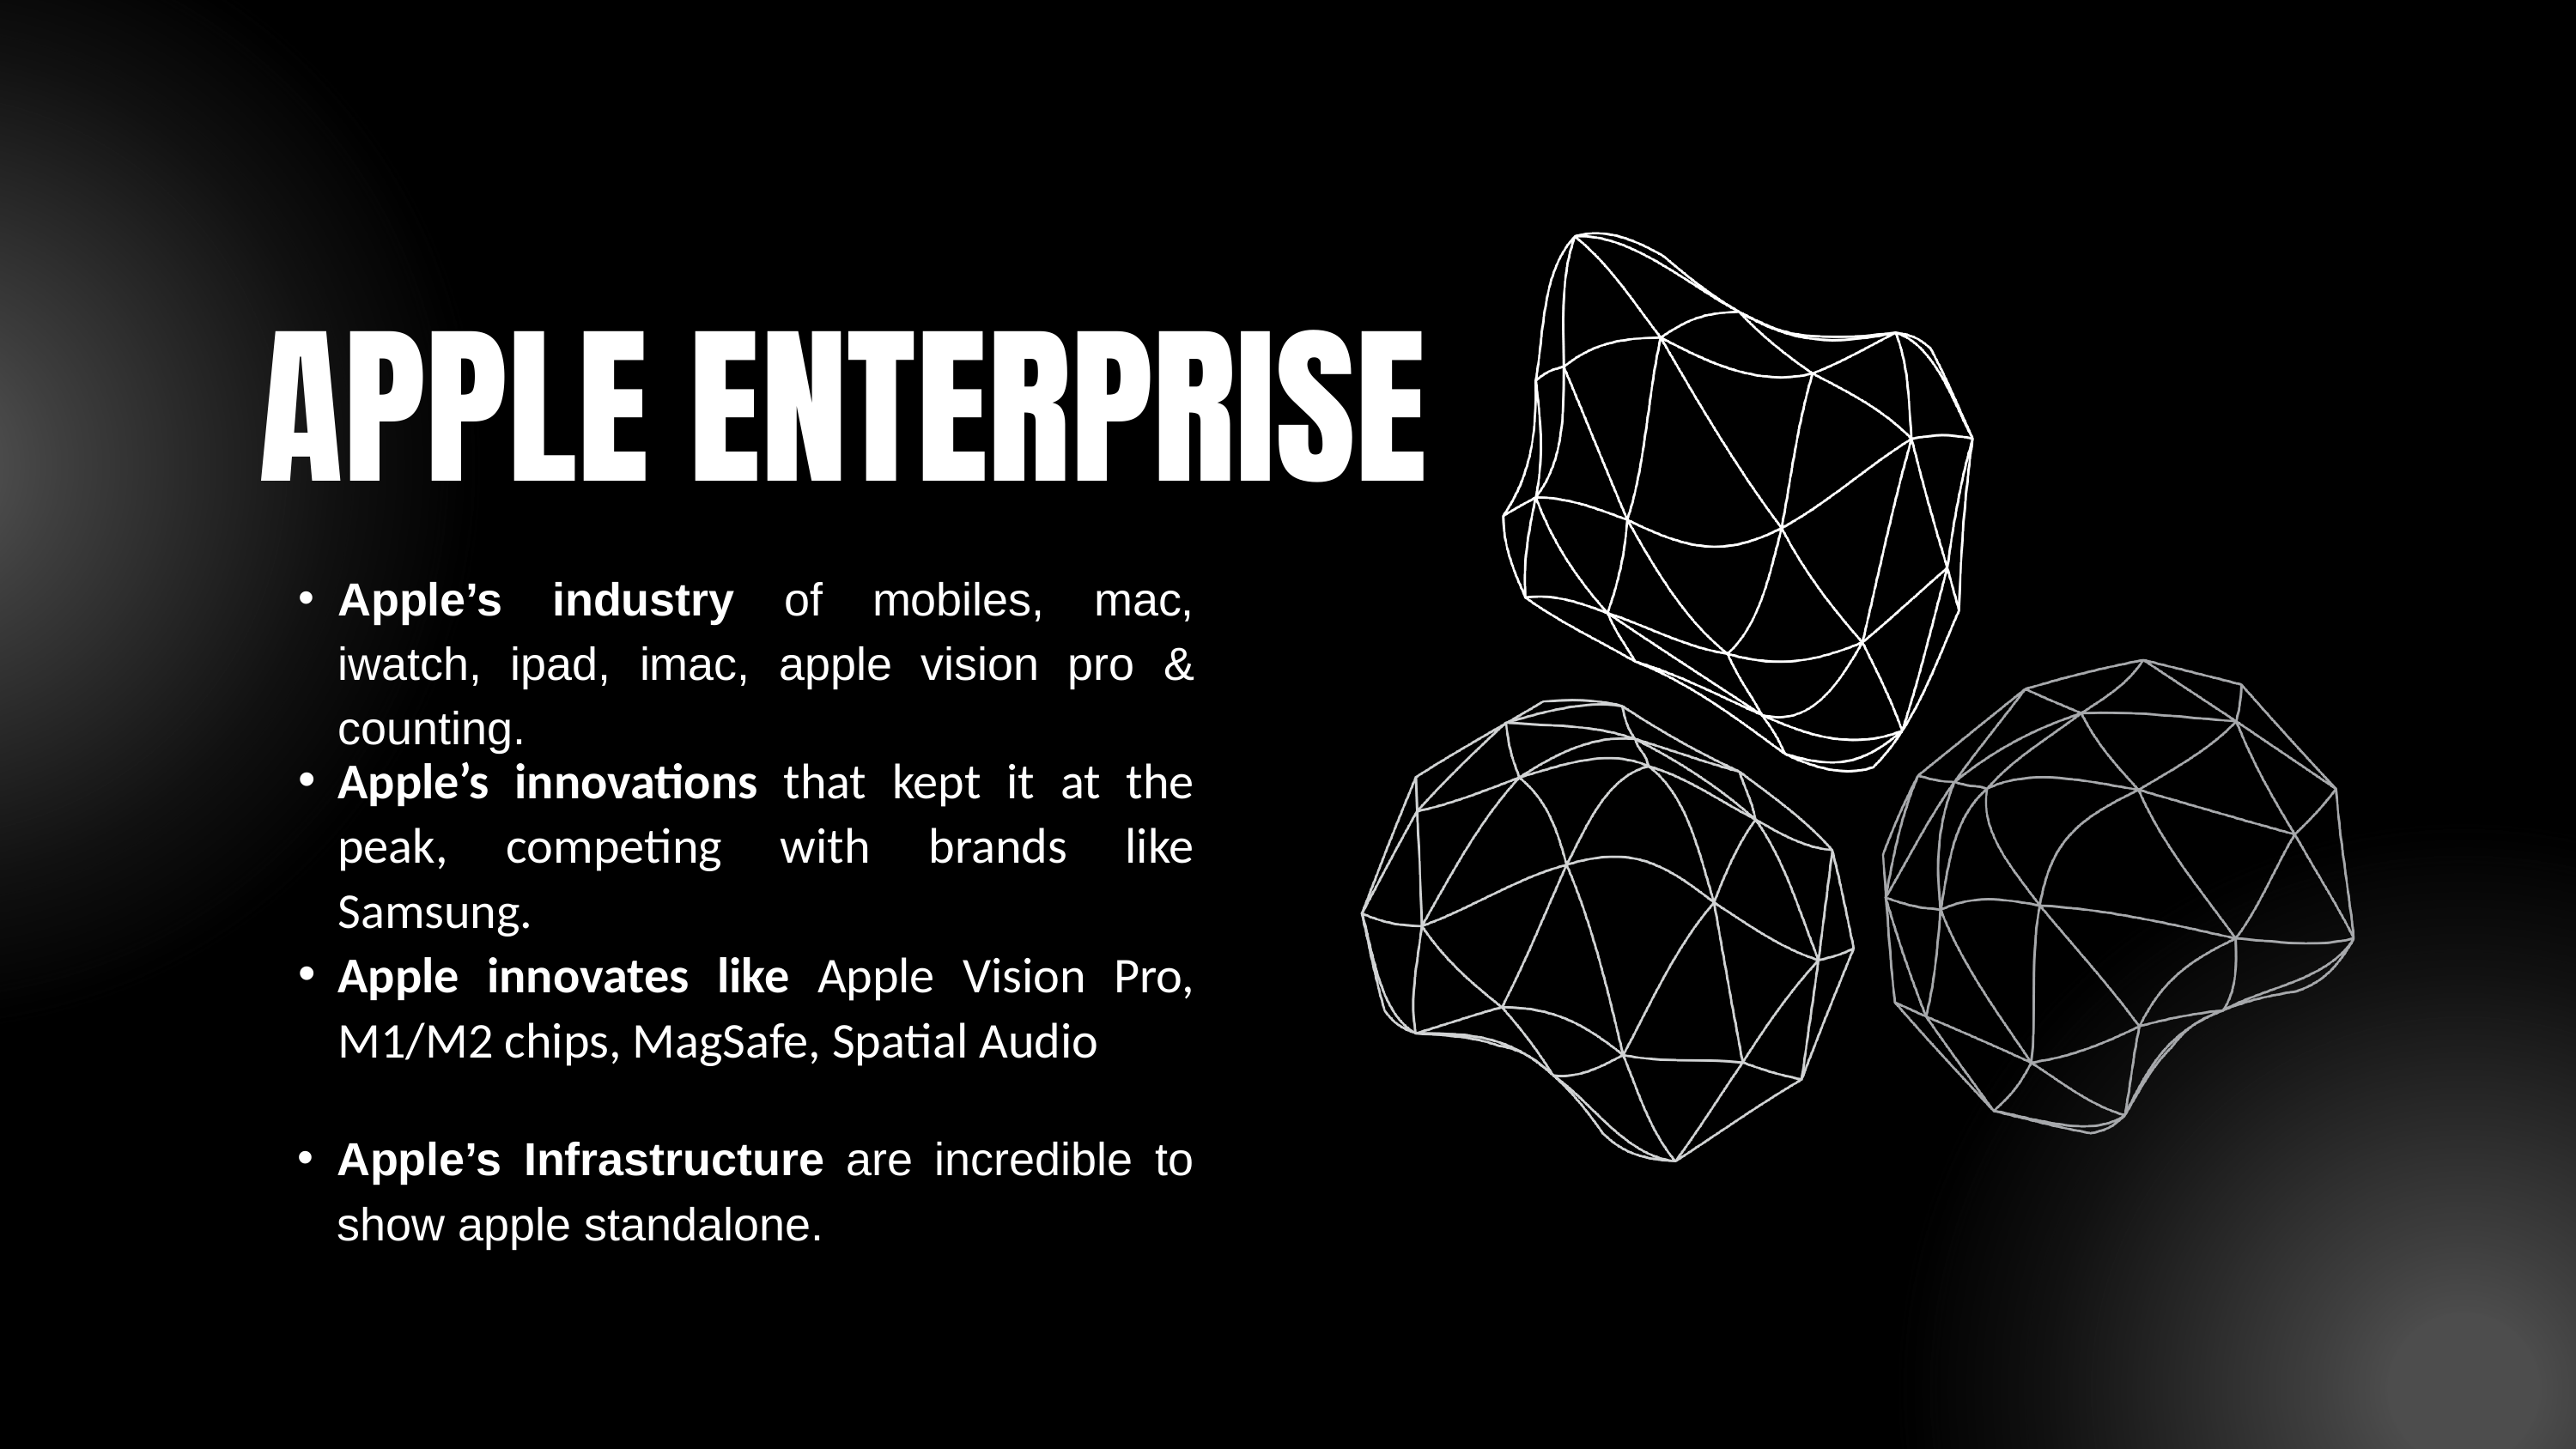

APPLE ENTERPRISE
Apple’s industry of mobiles, mac, iwatch, ipad, imac, apple vision pro & counting.
Apple’s innovations that kept it at the peak, competing with brands like Samsung.
Apple innovates like Apple Vision Pro, M1/M2 chips, MagSafe, Spatial Audio

Apple’s Infrastructure are incredible to show apple standalone.